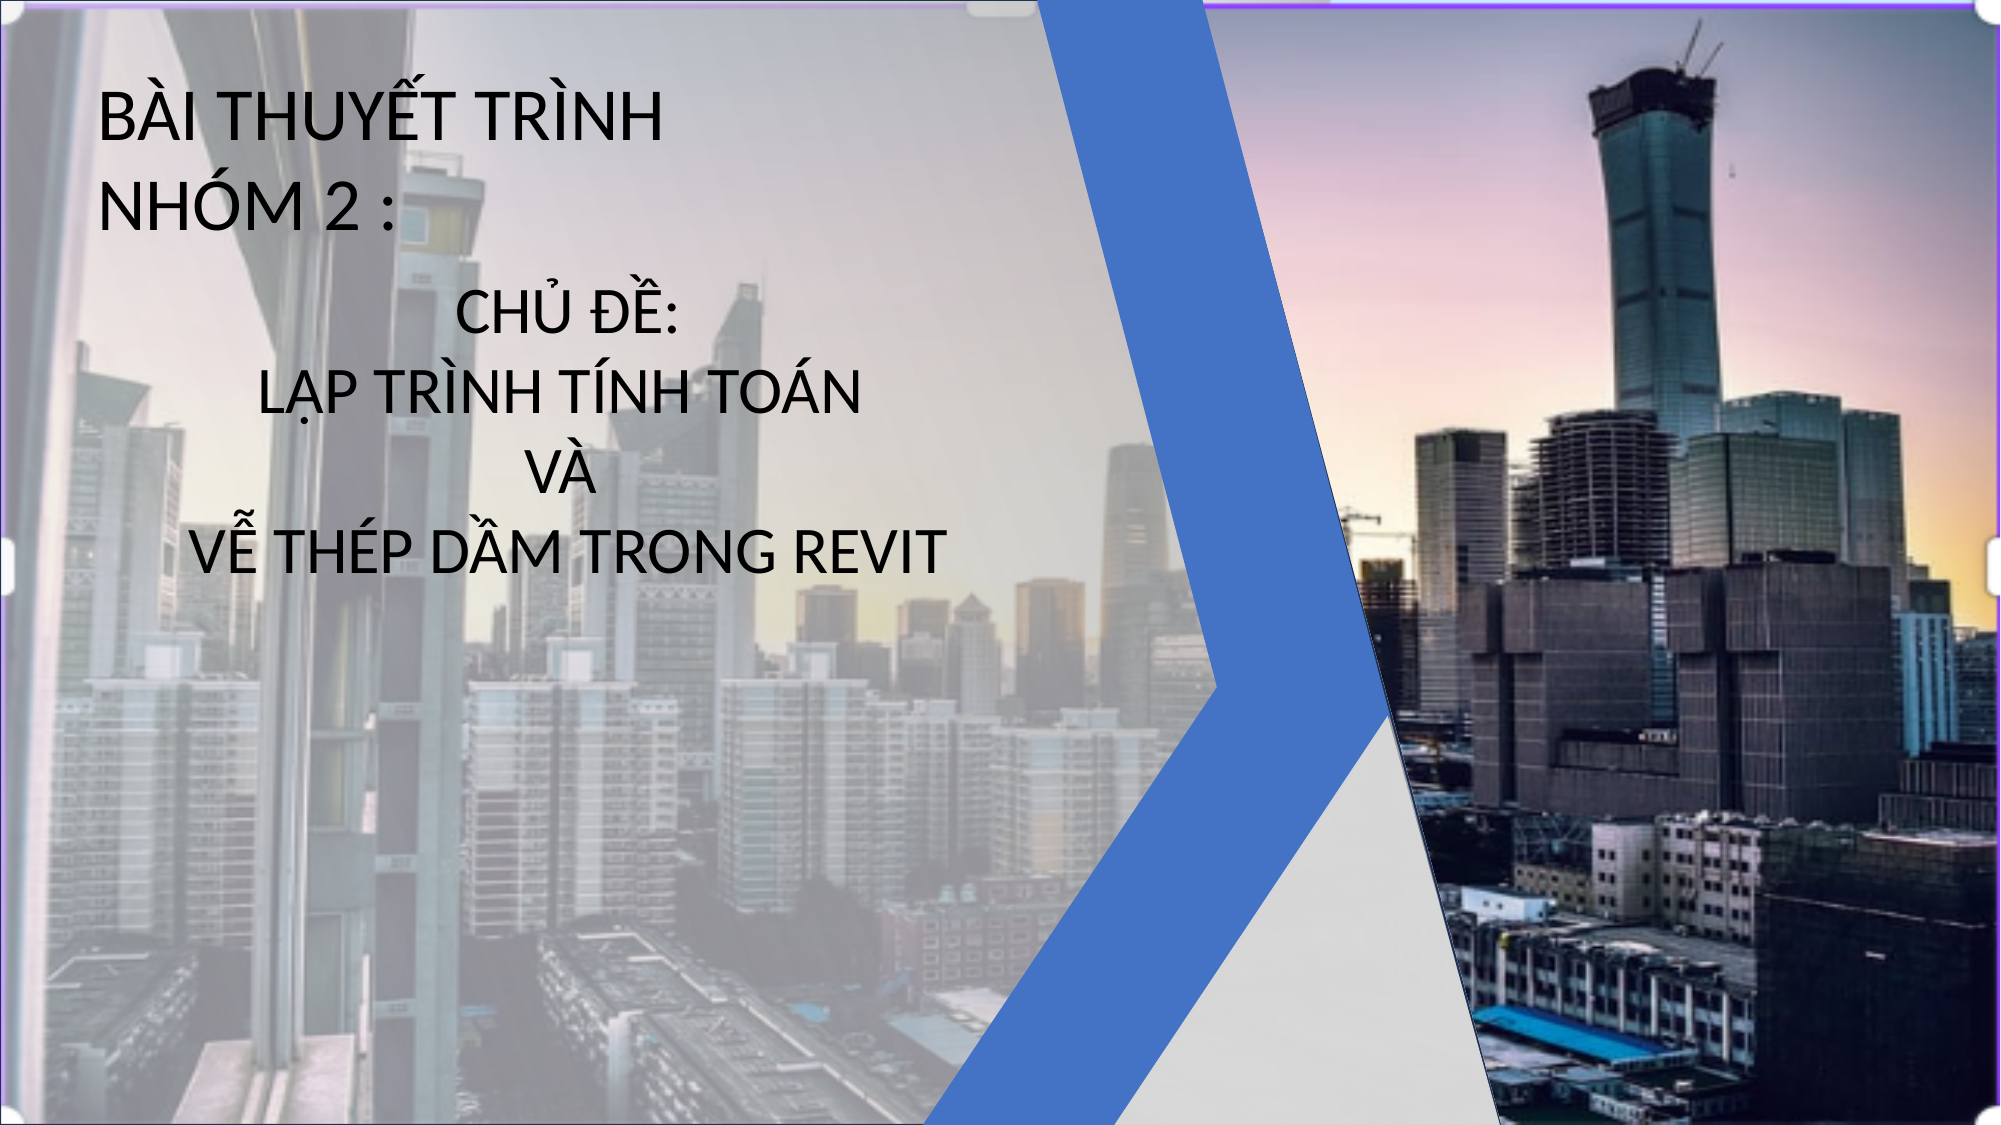

BÀI THUYẾT TRÌNH NHÓM 2 :
CHỦ ĐỀ:
LẬP TRÌNH TÍNH TOÁN
VÀ
VỄ THÉP DẦM TRONG REVIT